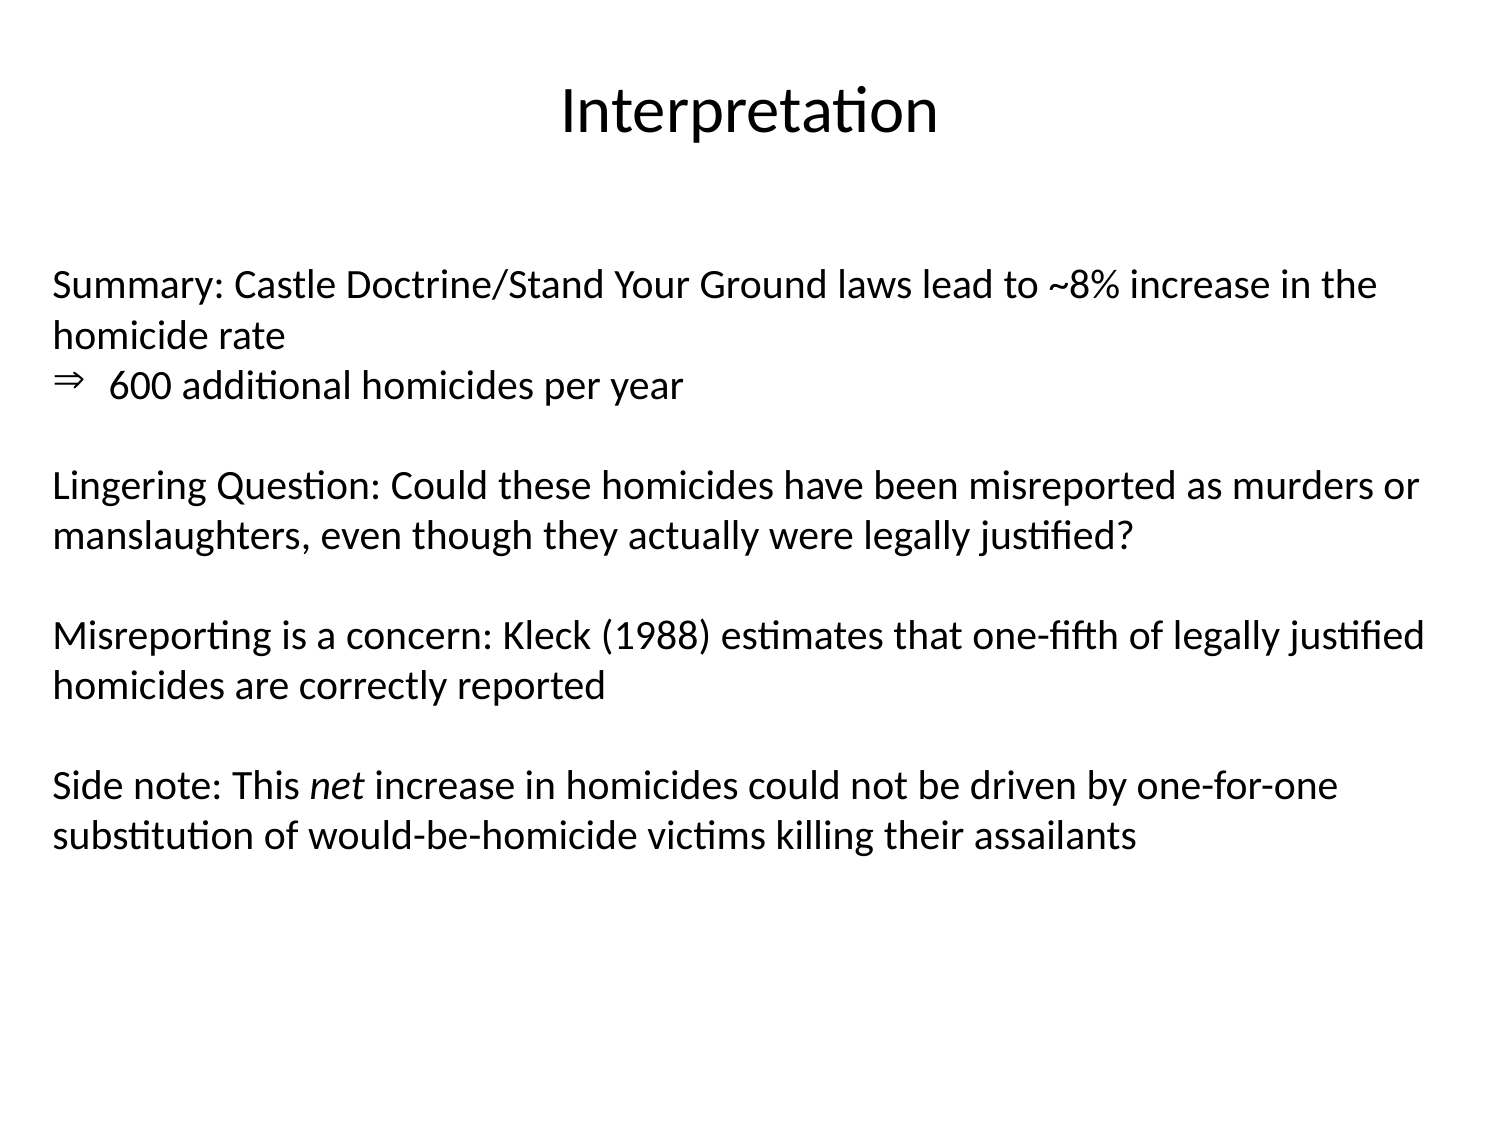

# Interpretation
Summary: Castle Doctrine/Stand Your Ground laws lead to ~8% increase in the homicide rate
600 additional homicides per year

Lingering Question: Could these homicides have been misreported as murders or manslaughters, even though they actually were legally justified?

Misreporting is a concern: Kleck (1988) estimates that one-fifth of legally justified homicides are correctly reported

Side note: This net increase in homicides could not be driven by one-for-one substitution of would-be-homicide victims killing their assailants